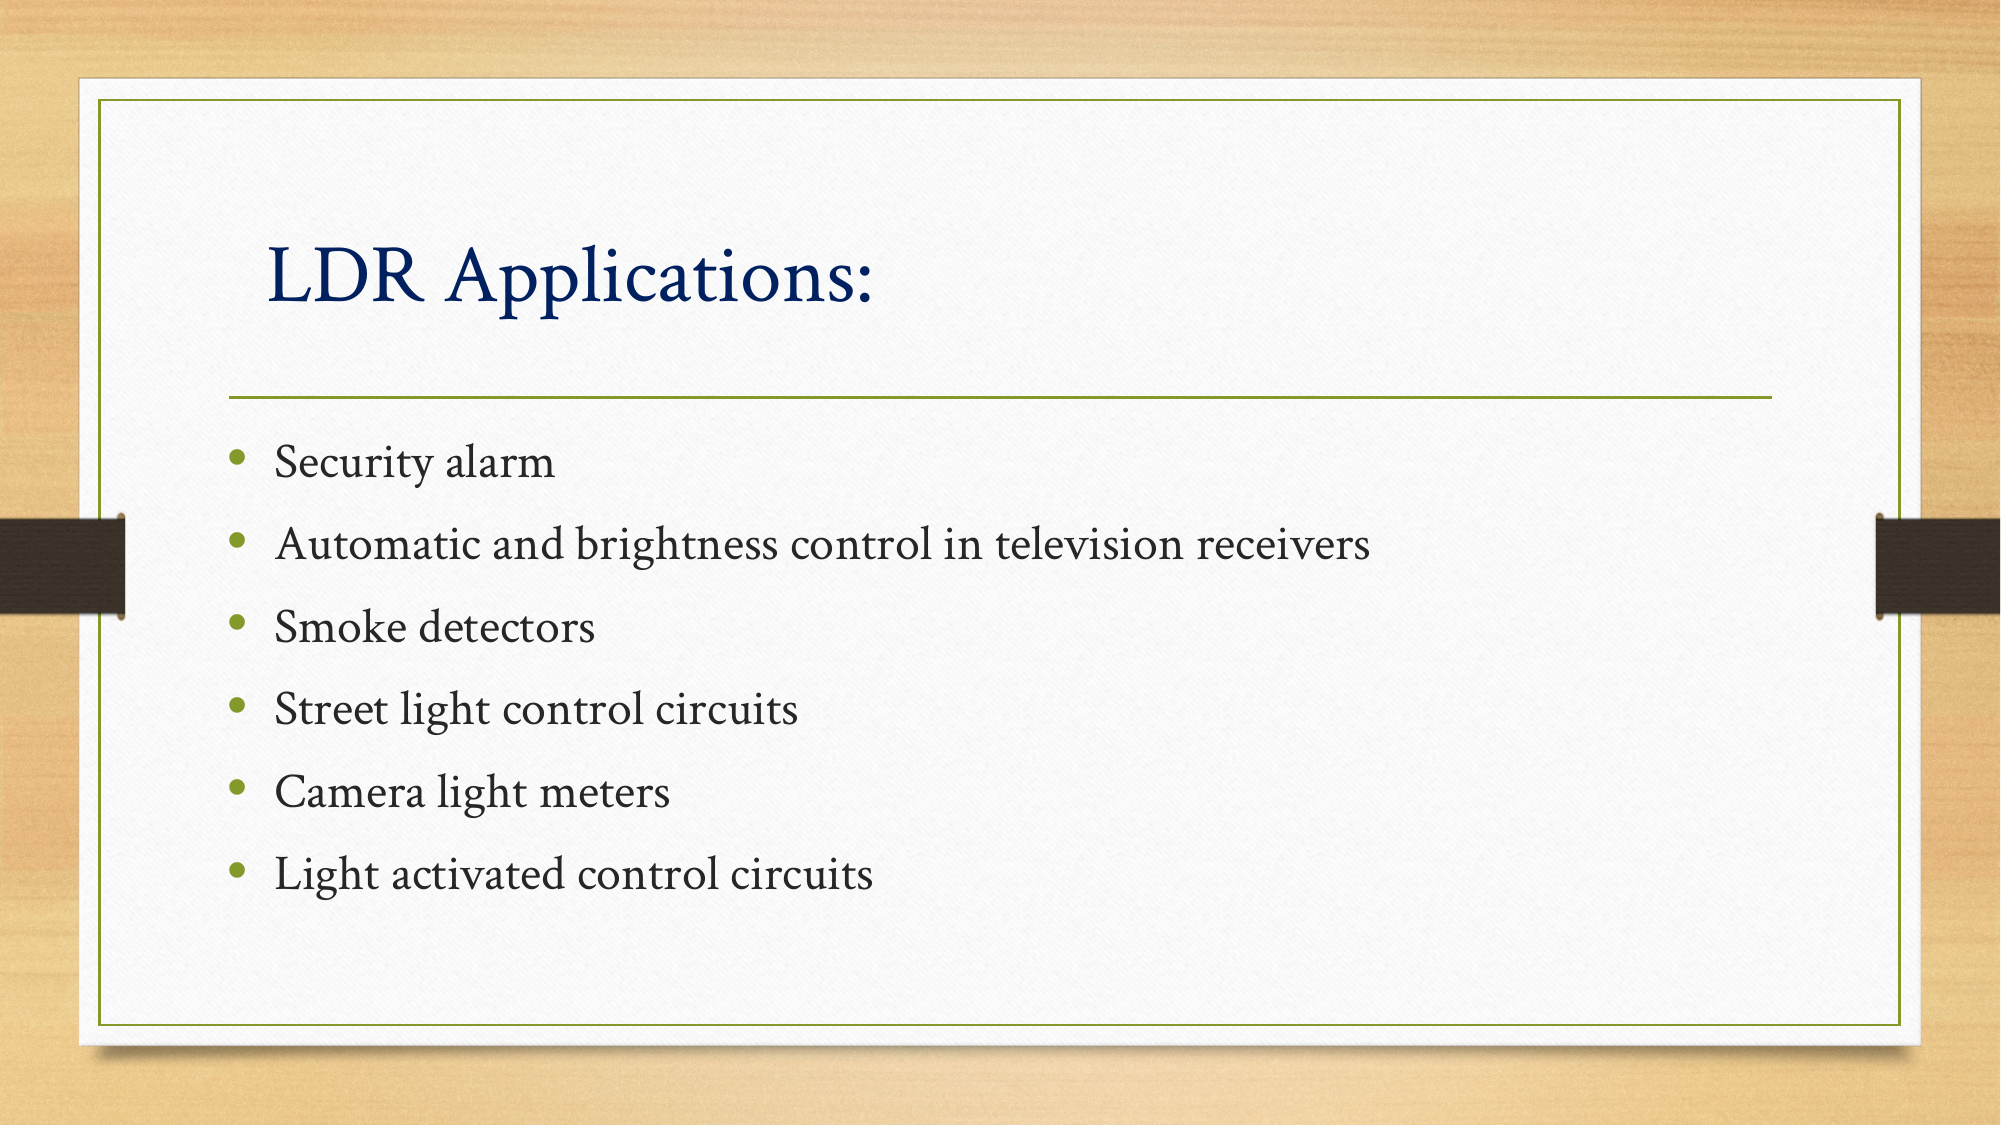

# LDR Applications:
Security alarm
Automatic and brightness control in television receivers
Smoke detectors
Street light control circuits
Camera light meters
Light activated control circuits